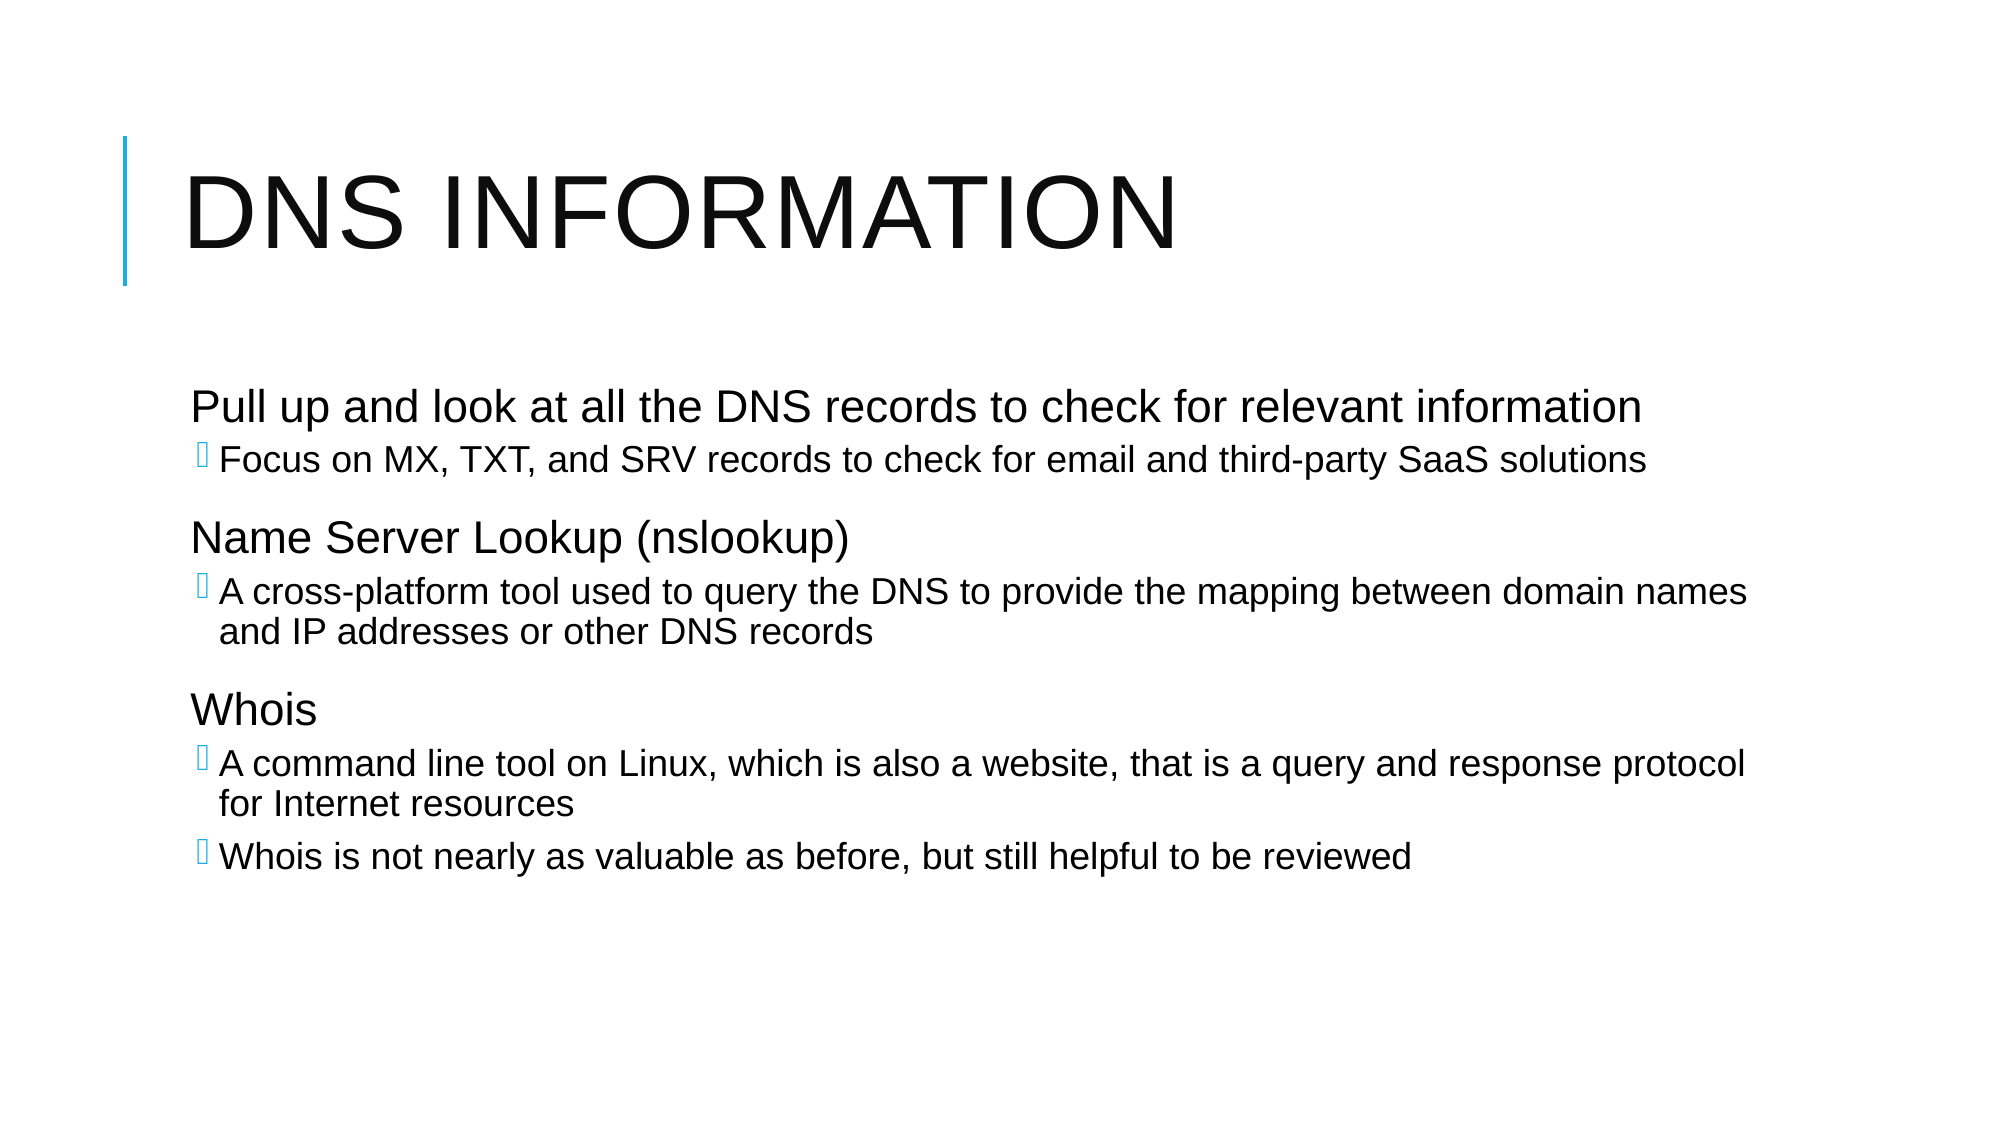

# DNS Information
Pull up and look at all the DNS records to check for relevant information
Focus on MX, TXT, and SRV records to check for email and third-party SaaS solutions
Name Server Lookup (nslookup)
A cross-platform tool used to query the DNS to provide the mapping between domain names and IP addresses or other DNS records
Whois
A command line tool on Linux, which is also a website, that is a query and response protocol for Internet resources
Whois is not nearly as valuable as before, but still helpful to be reviewed